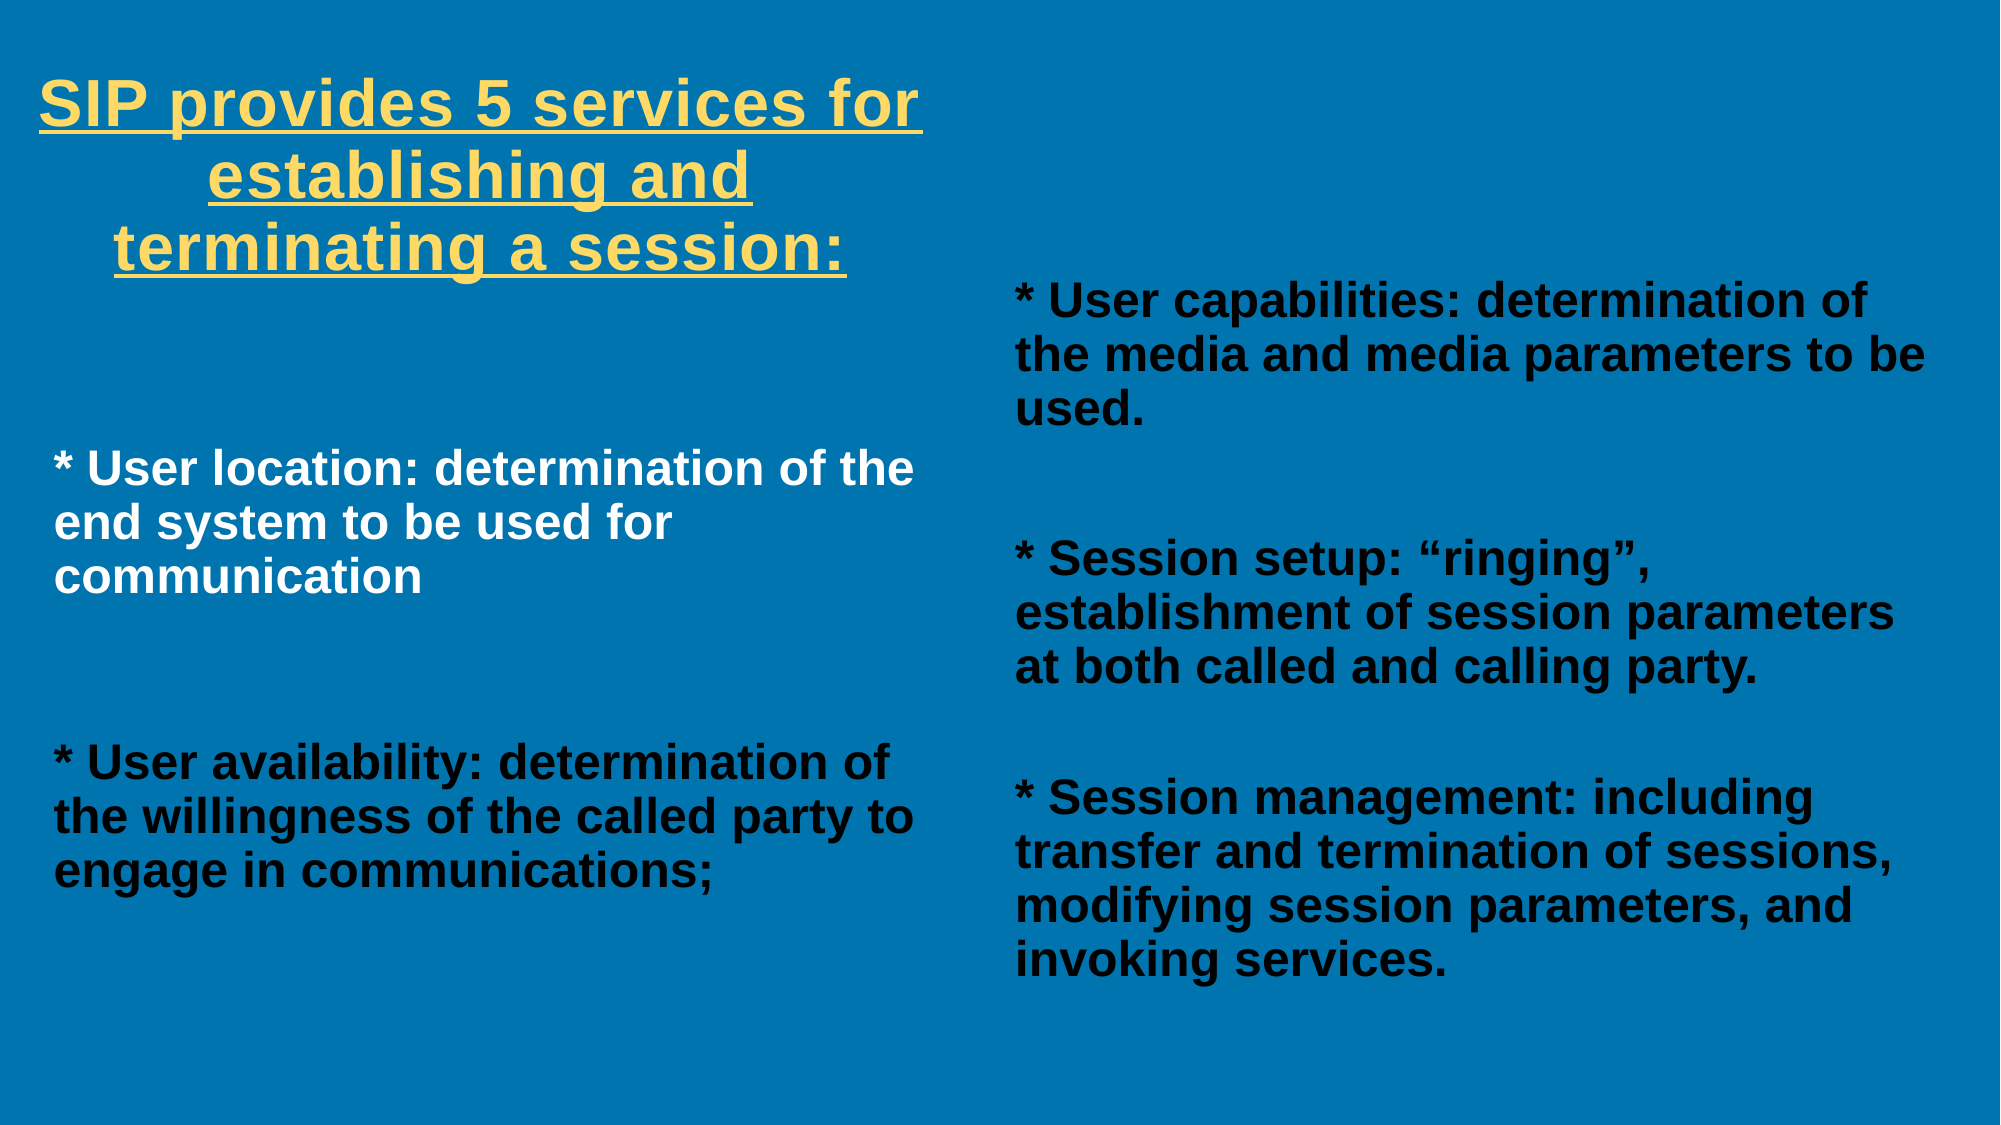

# SIP provides 5 services for establishing and terminating a session:
* User capabilities: determination of the media and media parameters to be used.

* Session setup: “ringing”, establishment of session parameters at both called and calling party.
* User location: determination of the end system to be used for communication
* User availability: determination of the willingness of the called party to engage in communications;
* Session management: including transfer and termination of sessions, modifying session parameters, and invoking services.